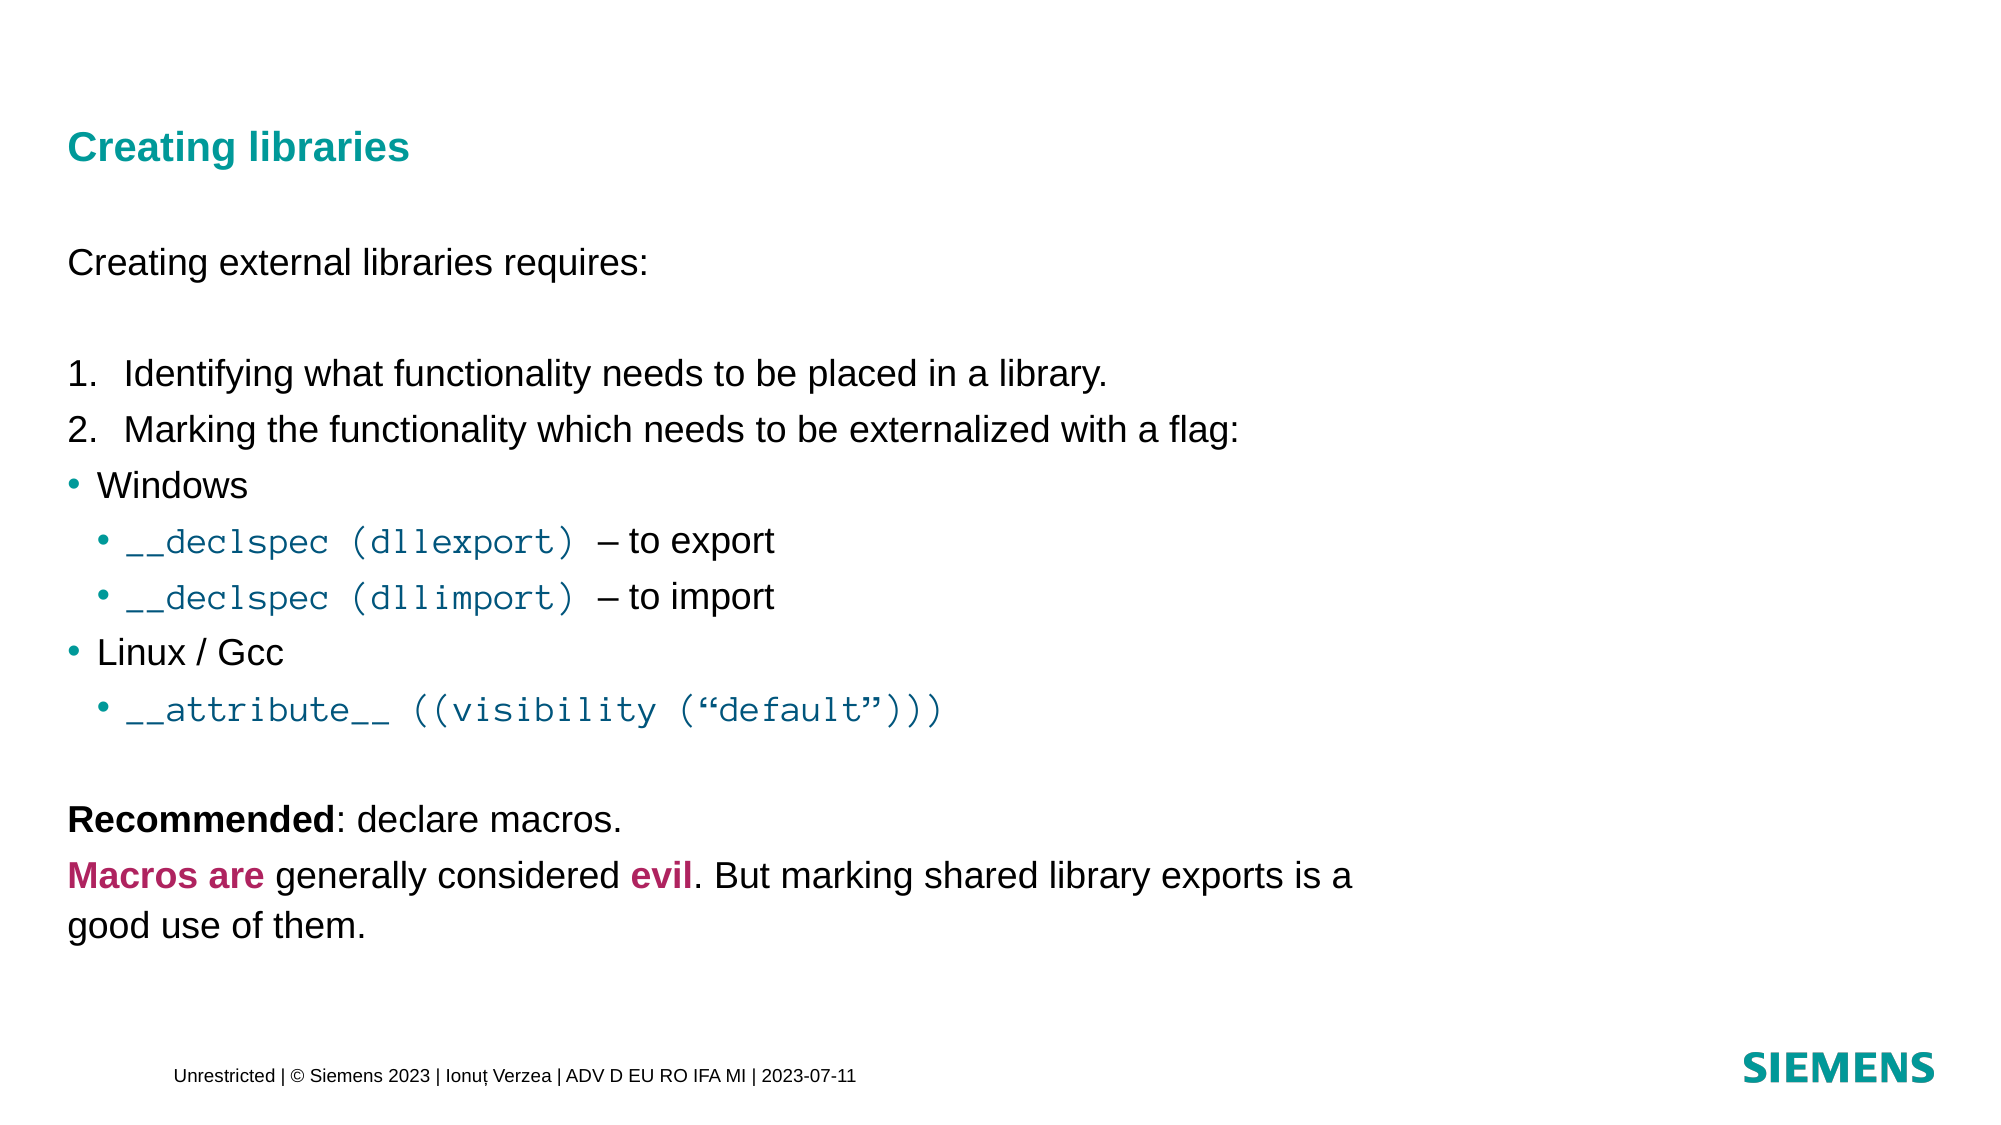

# Creating libraries
Creating external libraries requires:

Identifying what functionality needs to be placed in a library.
Marking the functionality which needs to be externalized with a flag:
Windows
__declspec (dllexport) – to export
__declspec (dllimport) – to import
Linux / Gcc
__attribute__ ((visibility (“default”)))

Recommended: declare macros.
Macros are generally considered evil. But marking shared library exports is a good use of them.
Unrestricted | © Siemens 2023 | Ionuț Verzea | ADV D EU RO IFA MI | 2023-07-11